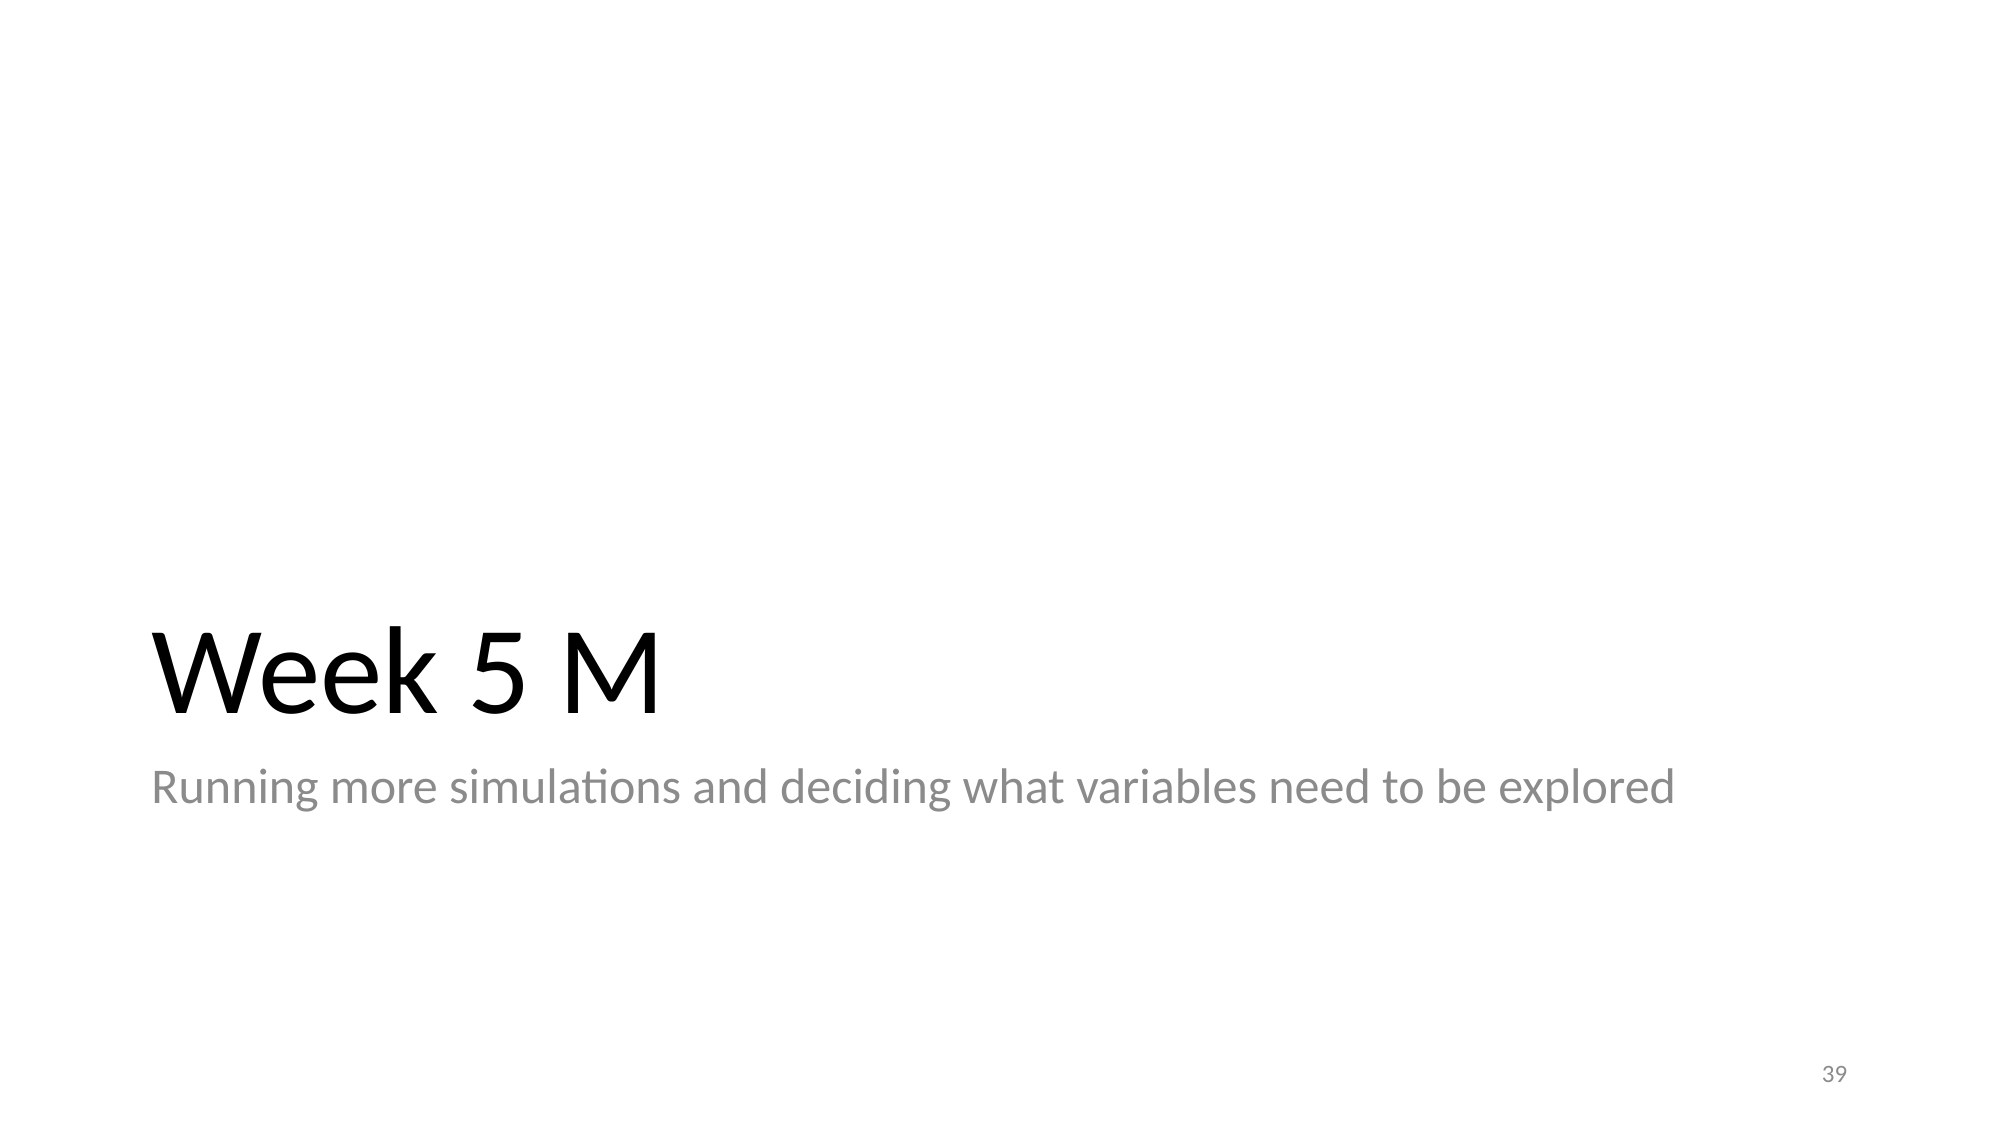

# Week 5 M
Running more simulations and deciding what variables need to be explored
39